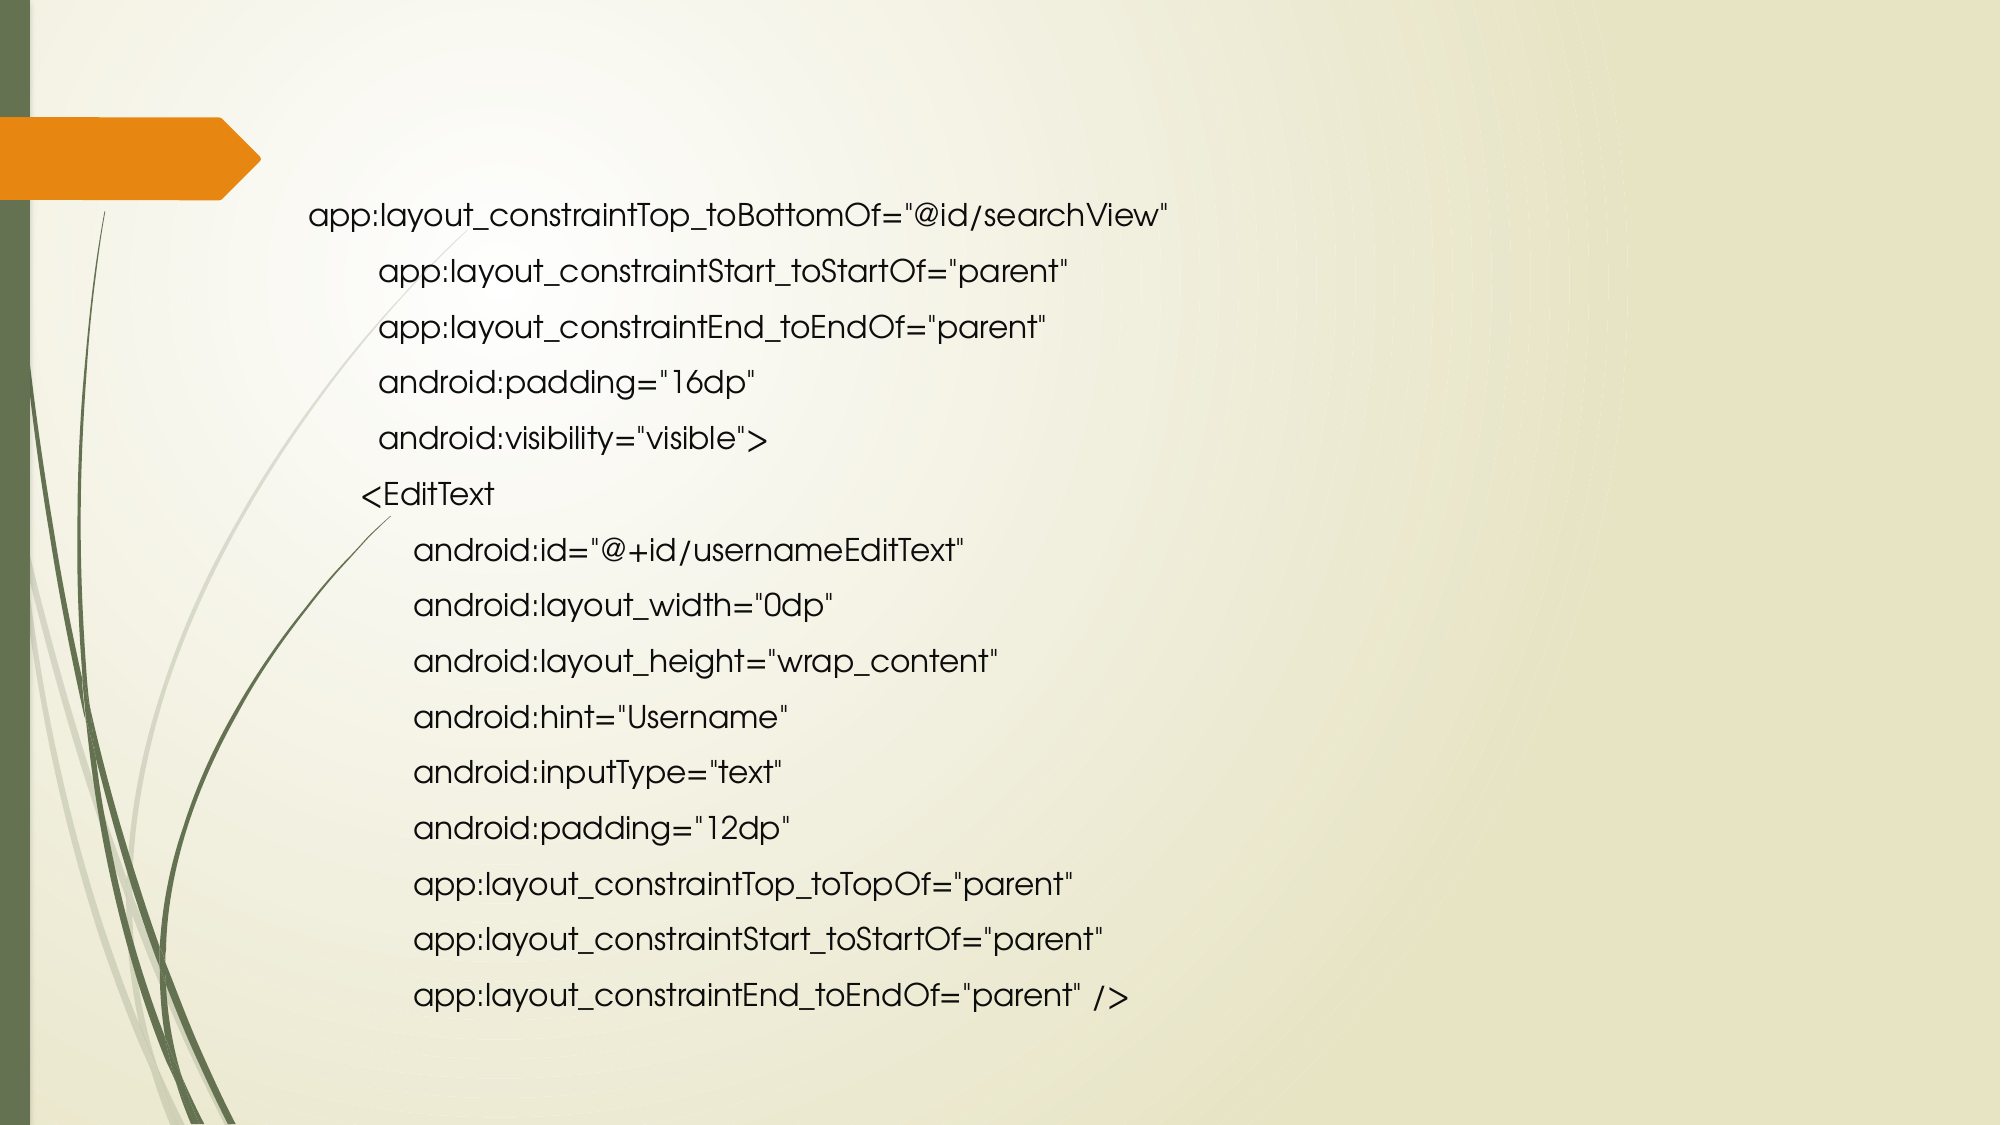

app:layout_constraintTop_toBottomOf="@id/searchView"
        app:layout_constraintStart_toStartOf="parent"
        app:layout_constraintEnd_toEndOf="parent"
        android:padding="16dp"
        android:visibility="visible">
      <EditText
            android:id="@+id/usernameEditText"
            android:layout_width="0dp"
            android:layout_height="wrap_content"
            android:hint="Username"
            android:inputType="text"
            android:padding="12dp"
            app:layout_constraintTop_toTopOf="parent"
            app:layout_constraintStart_toStartOf="parent"
            app:layout_constraintEnd_toEndOf="parent" />